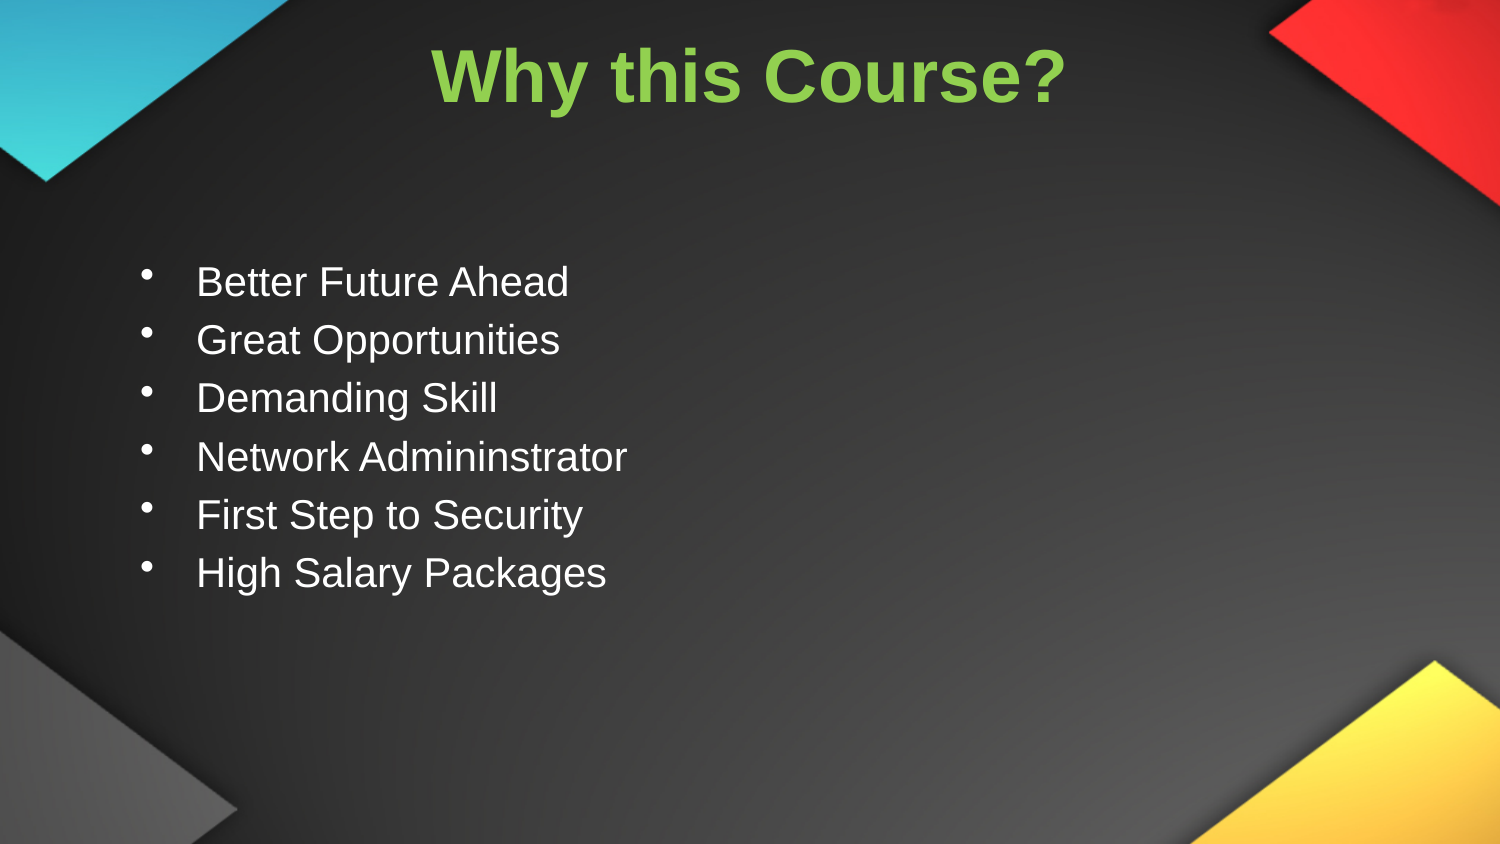

# Why this Course?
Better Future Ahead
Great Opportunities
Demanding Skill
Network Admininstrator
First Step to Security
High Salary Packages